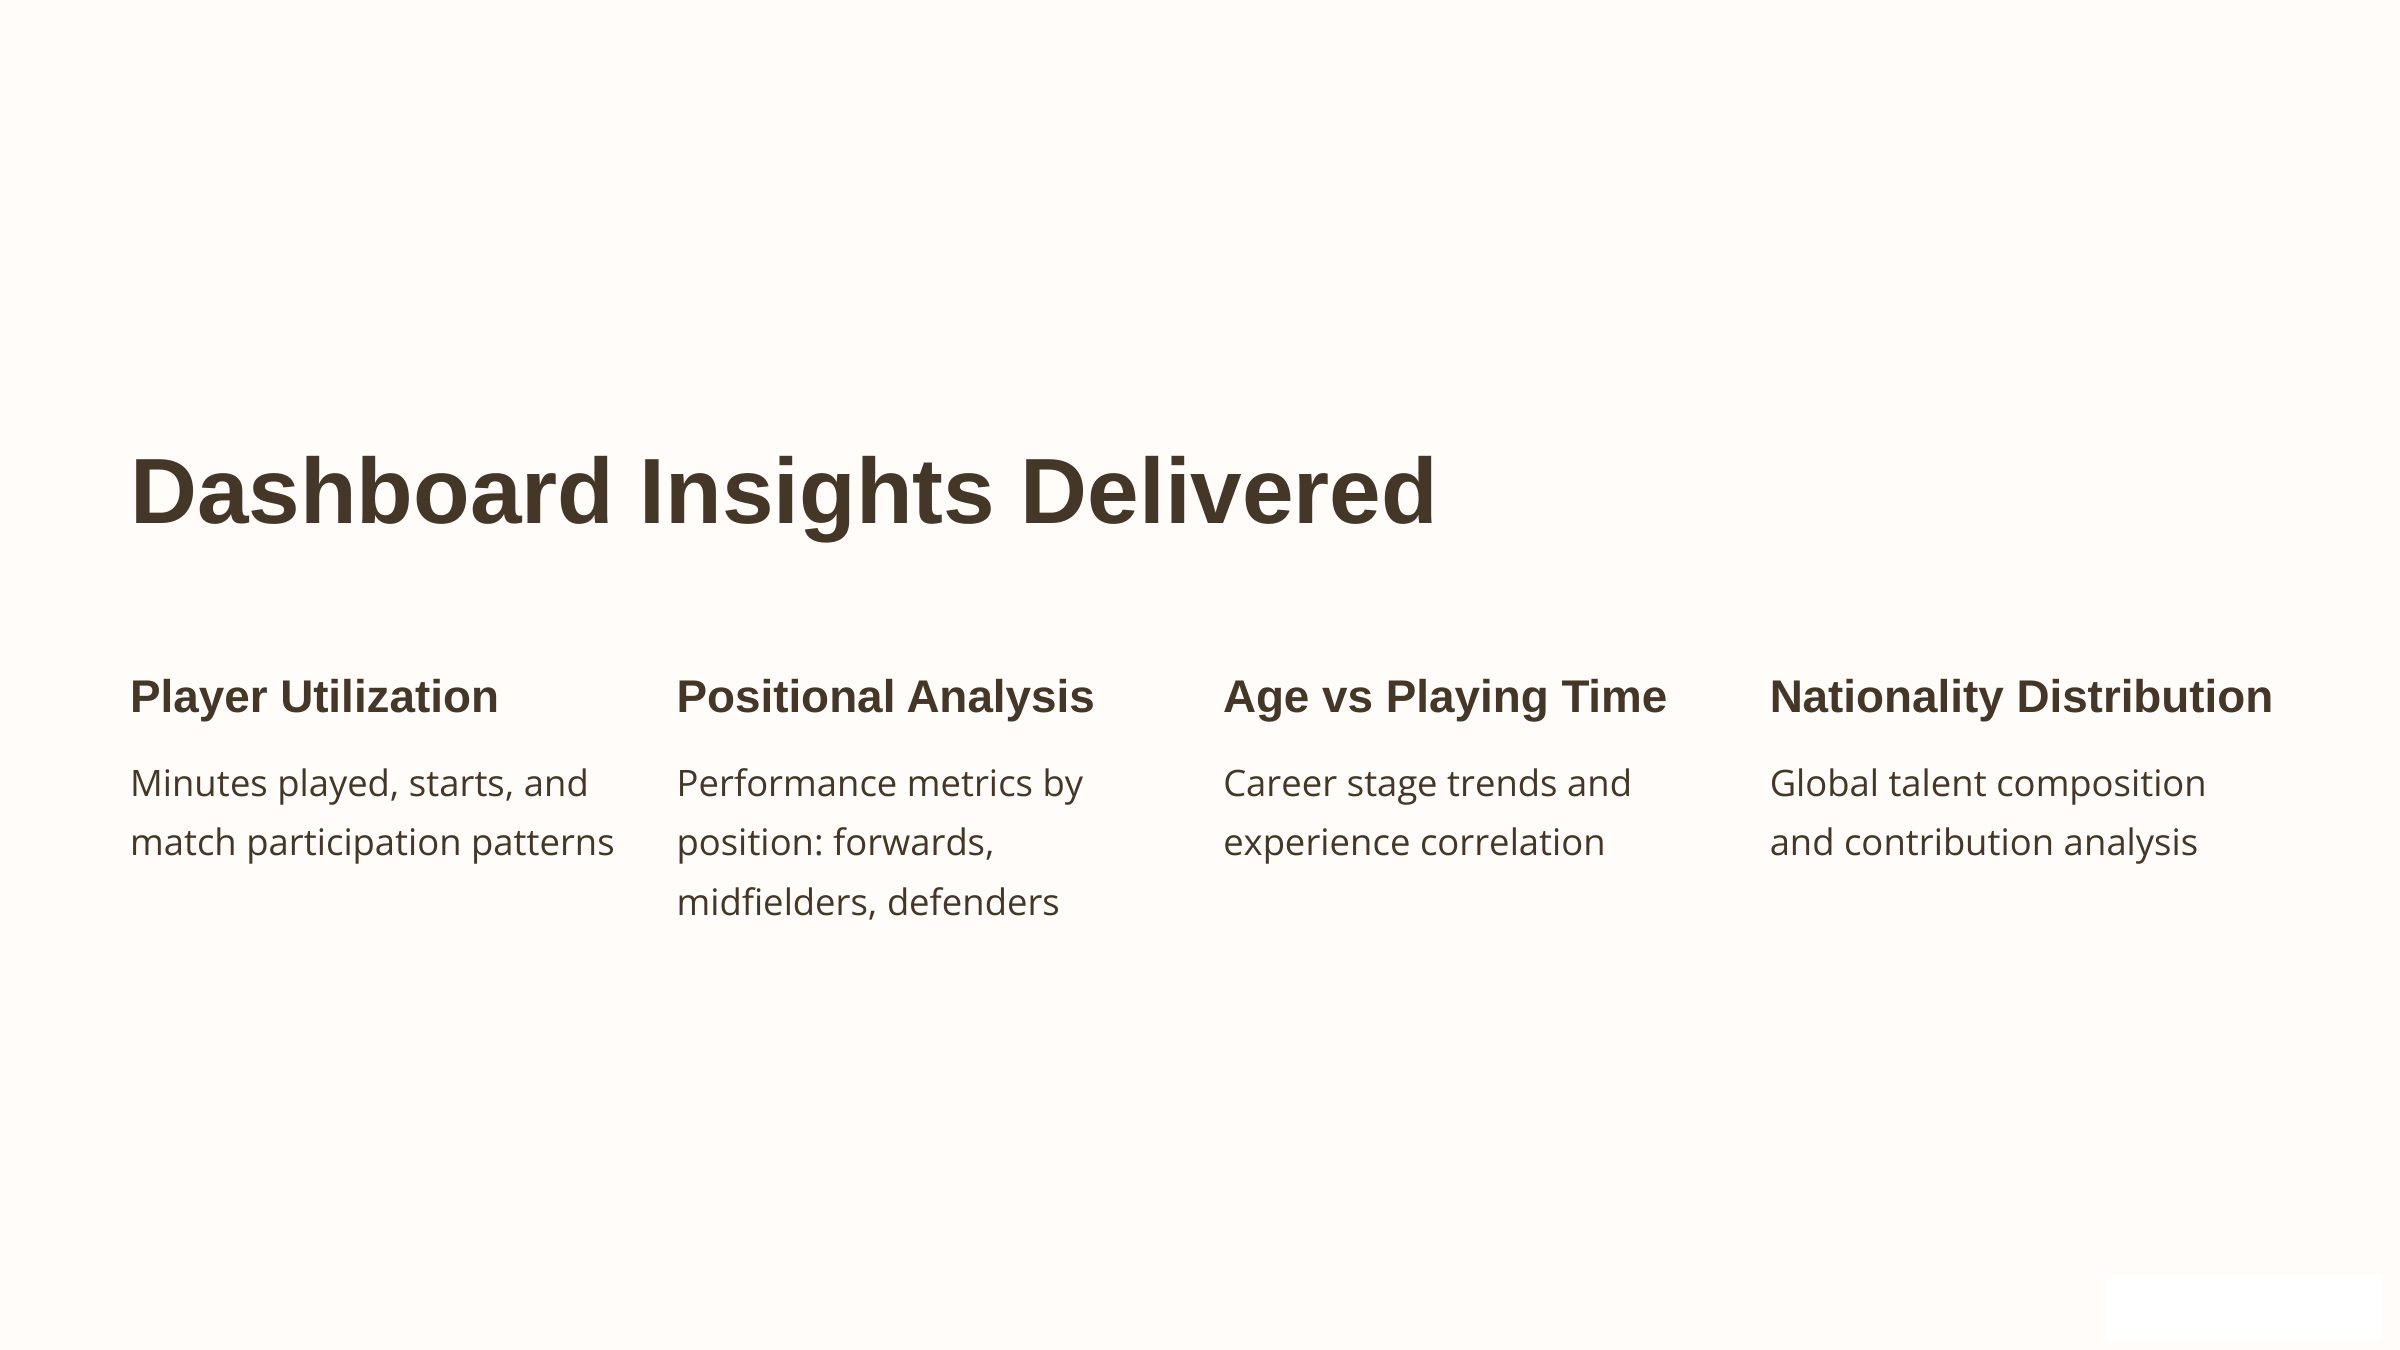

Dashboard Insights Delivered
Player Utilization
Positional Analysis
Age vs Playing Time
Nationality Distribution
Minutes played, starts, and match participation patterns
Performance metrics by position: forwards, midfielders, defenders
Career stage trends and experience correlation
Global talent composition and contribution analysis